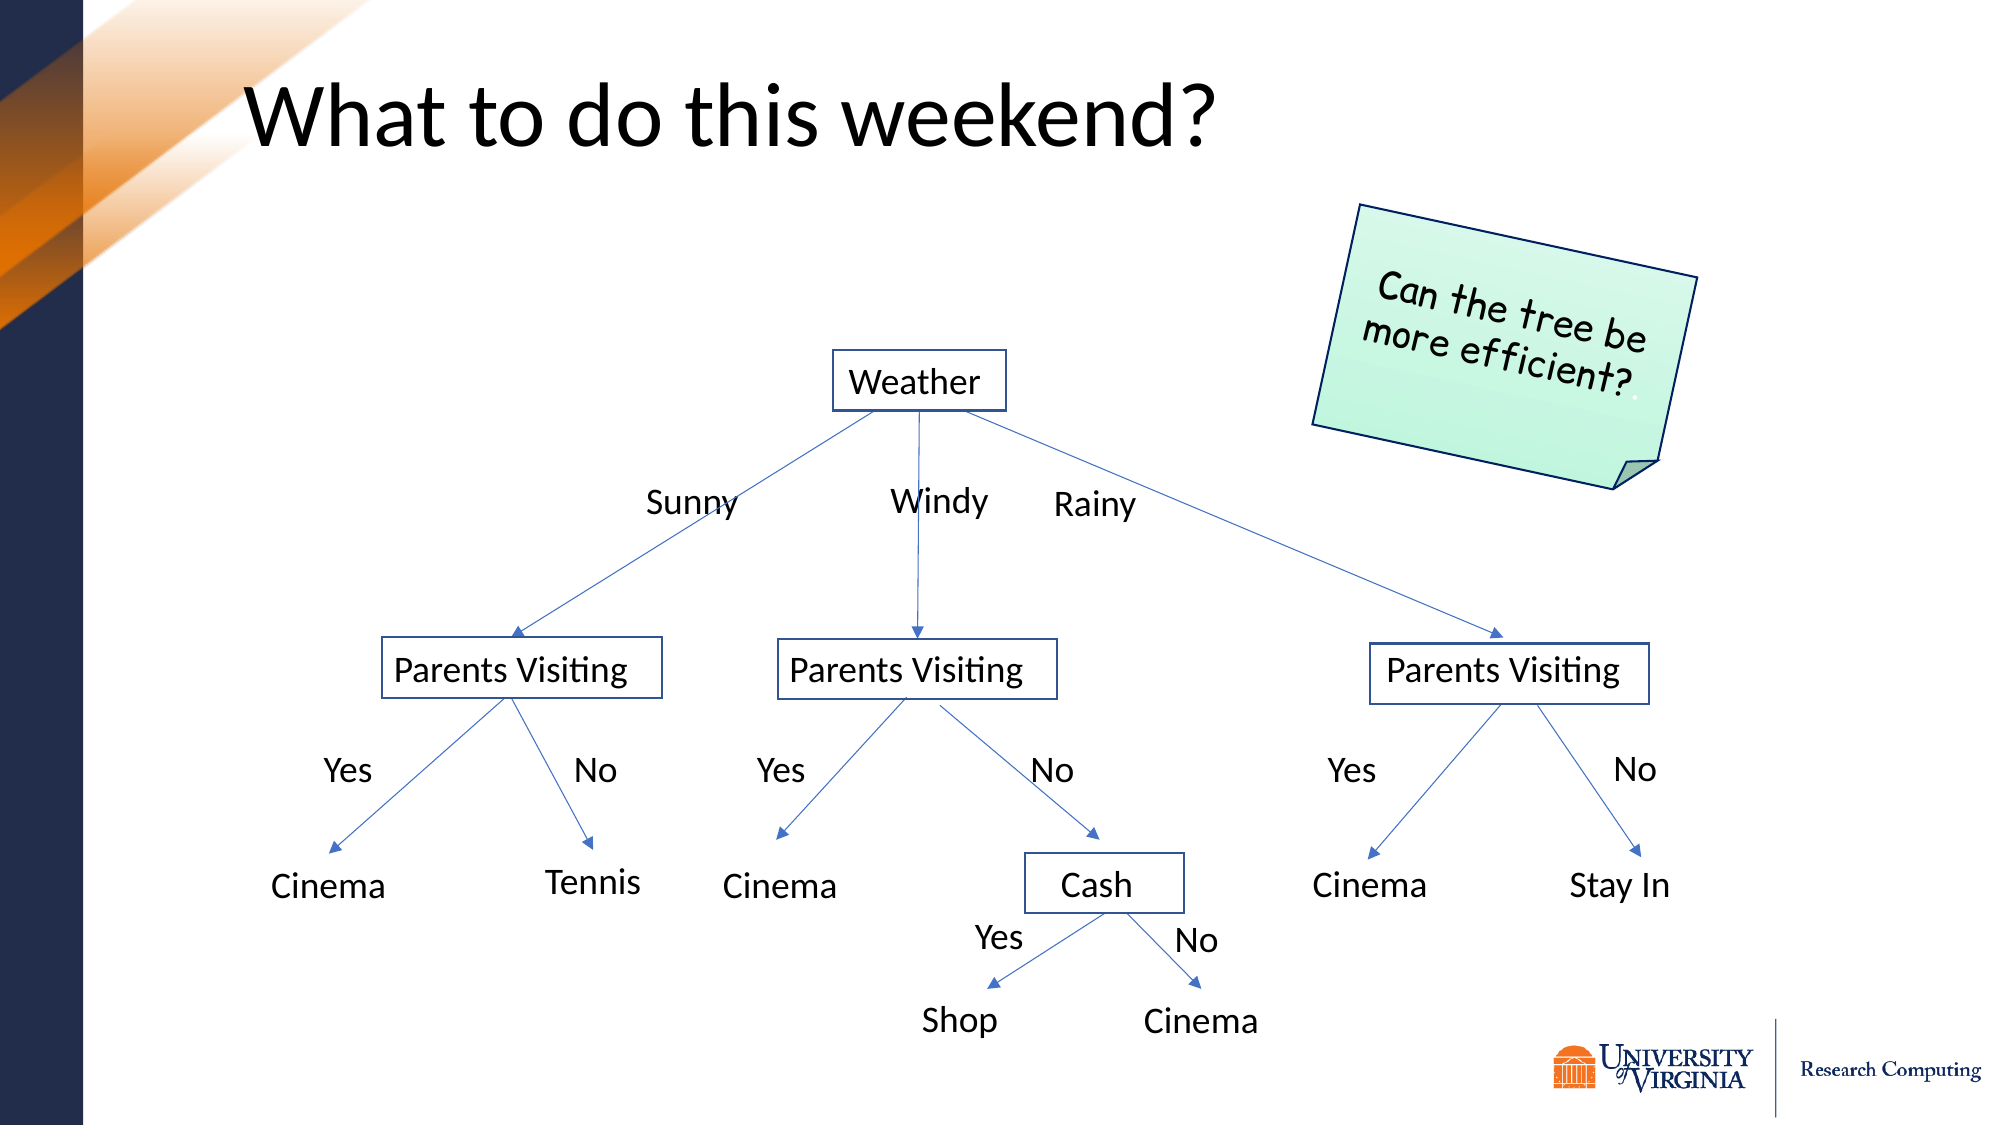

# What to do this weekend?
Can the tree be more efficient?.

Weather
Windy
Sunny
Rainy
Parents Visiting

Parents Visiting
Parents Visiting

No
Yes
No
Yes
No
Yes
Tennis

Cinema
Cash
Stay In
Cinema
Cinema
Yes
No
Shop
Cinema